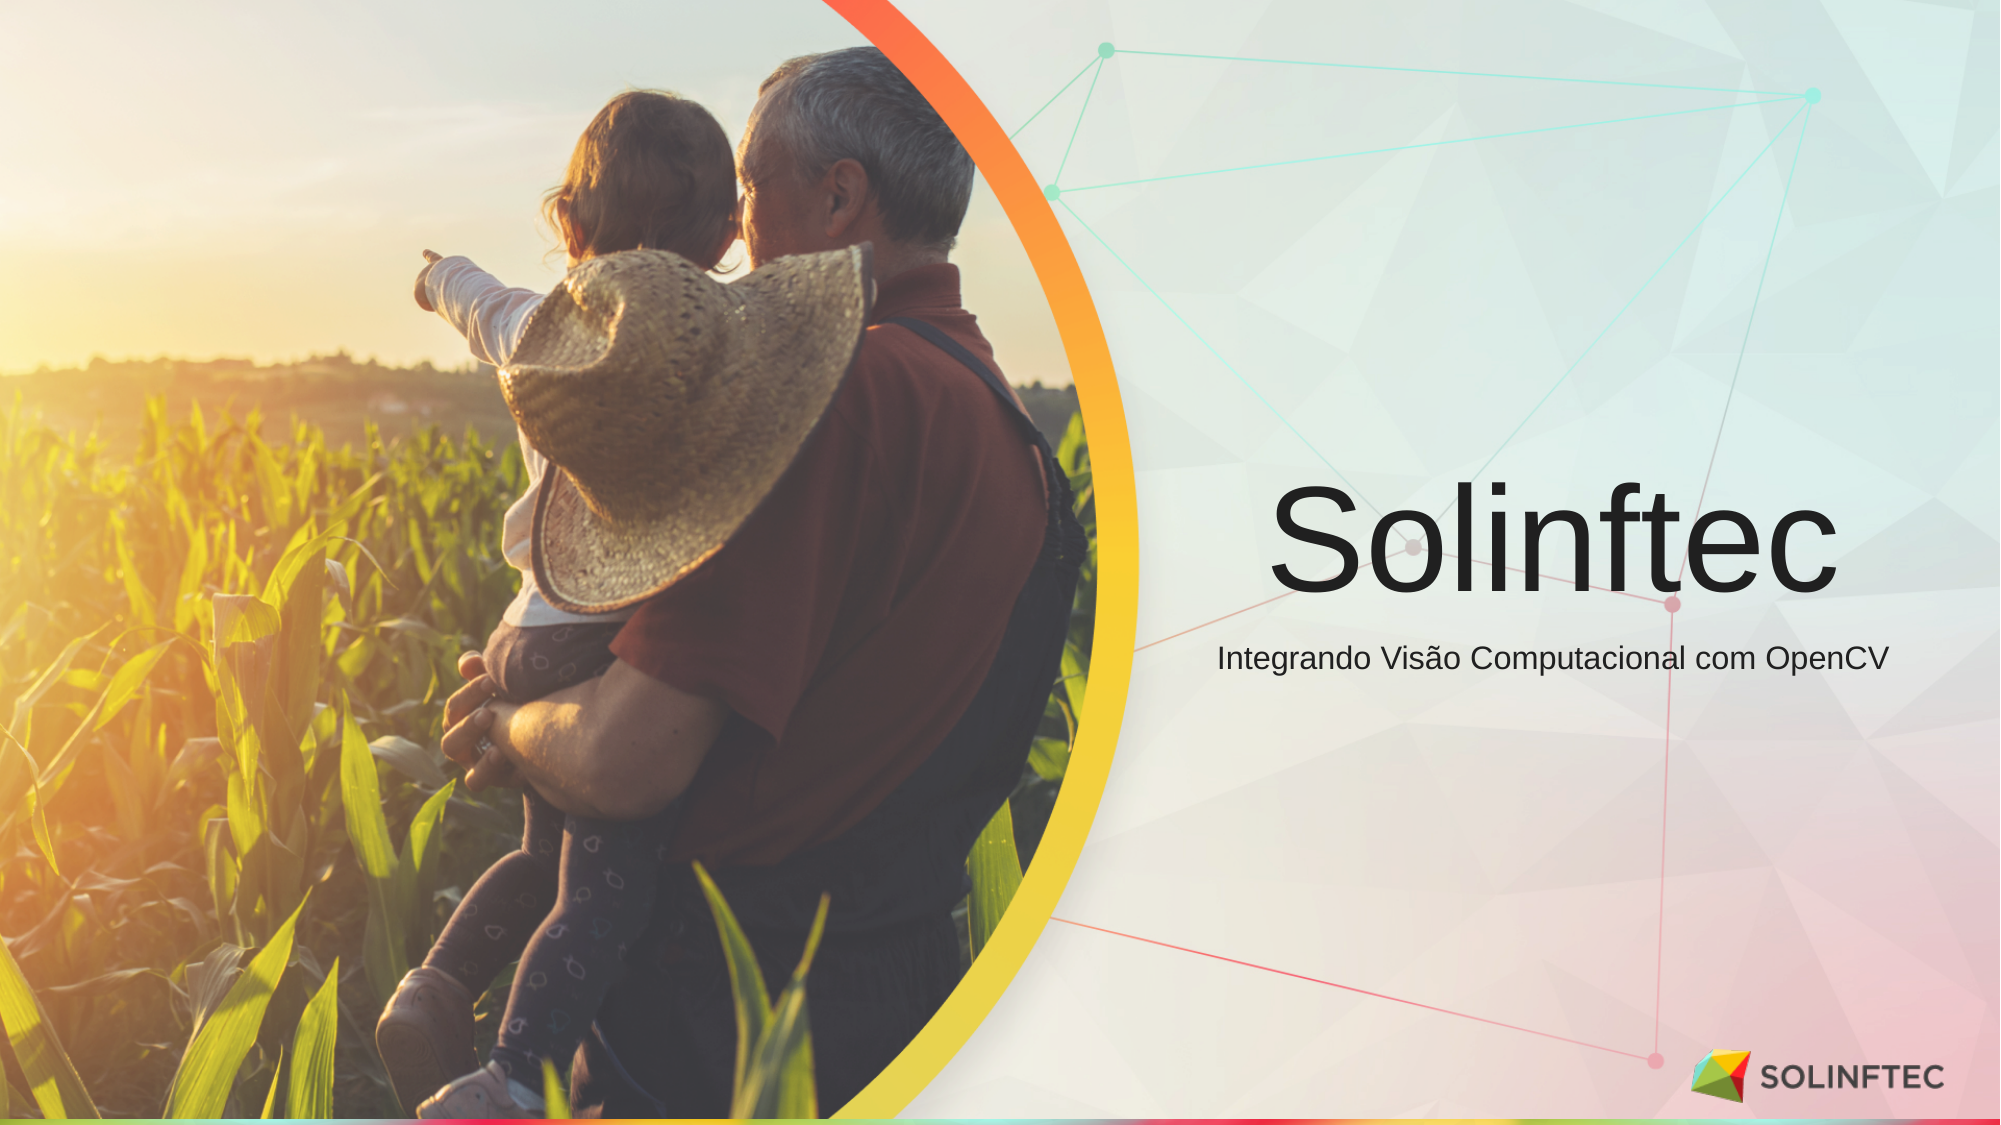

# Solinftec
Integrando Visão Computacional com OpenCV